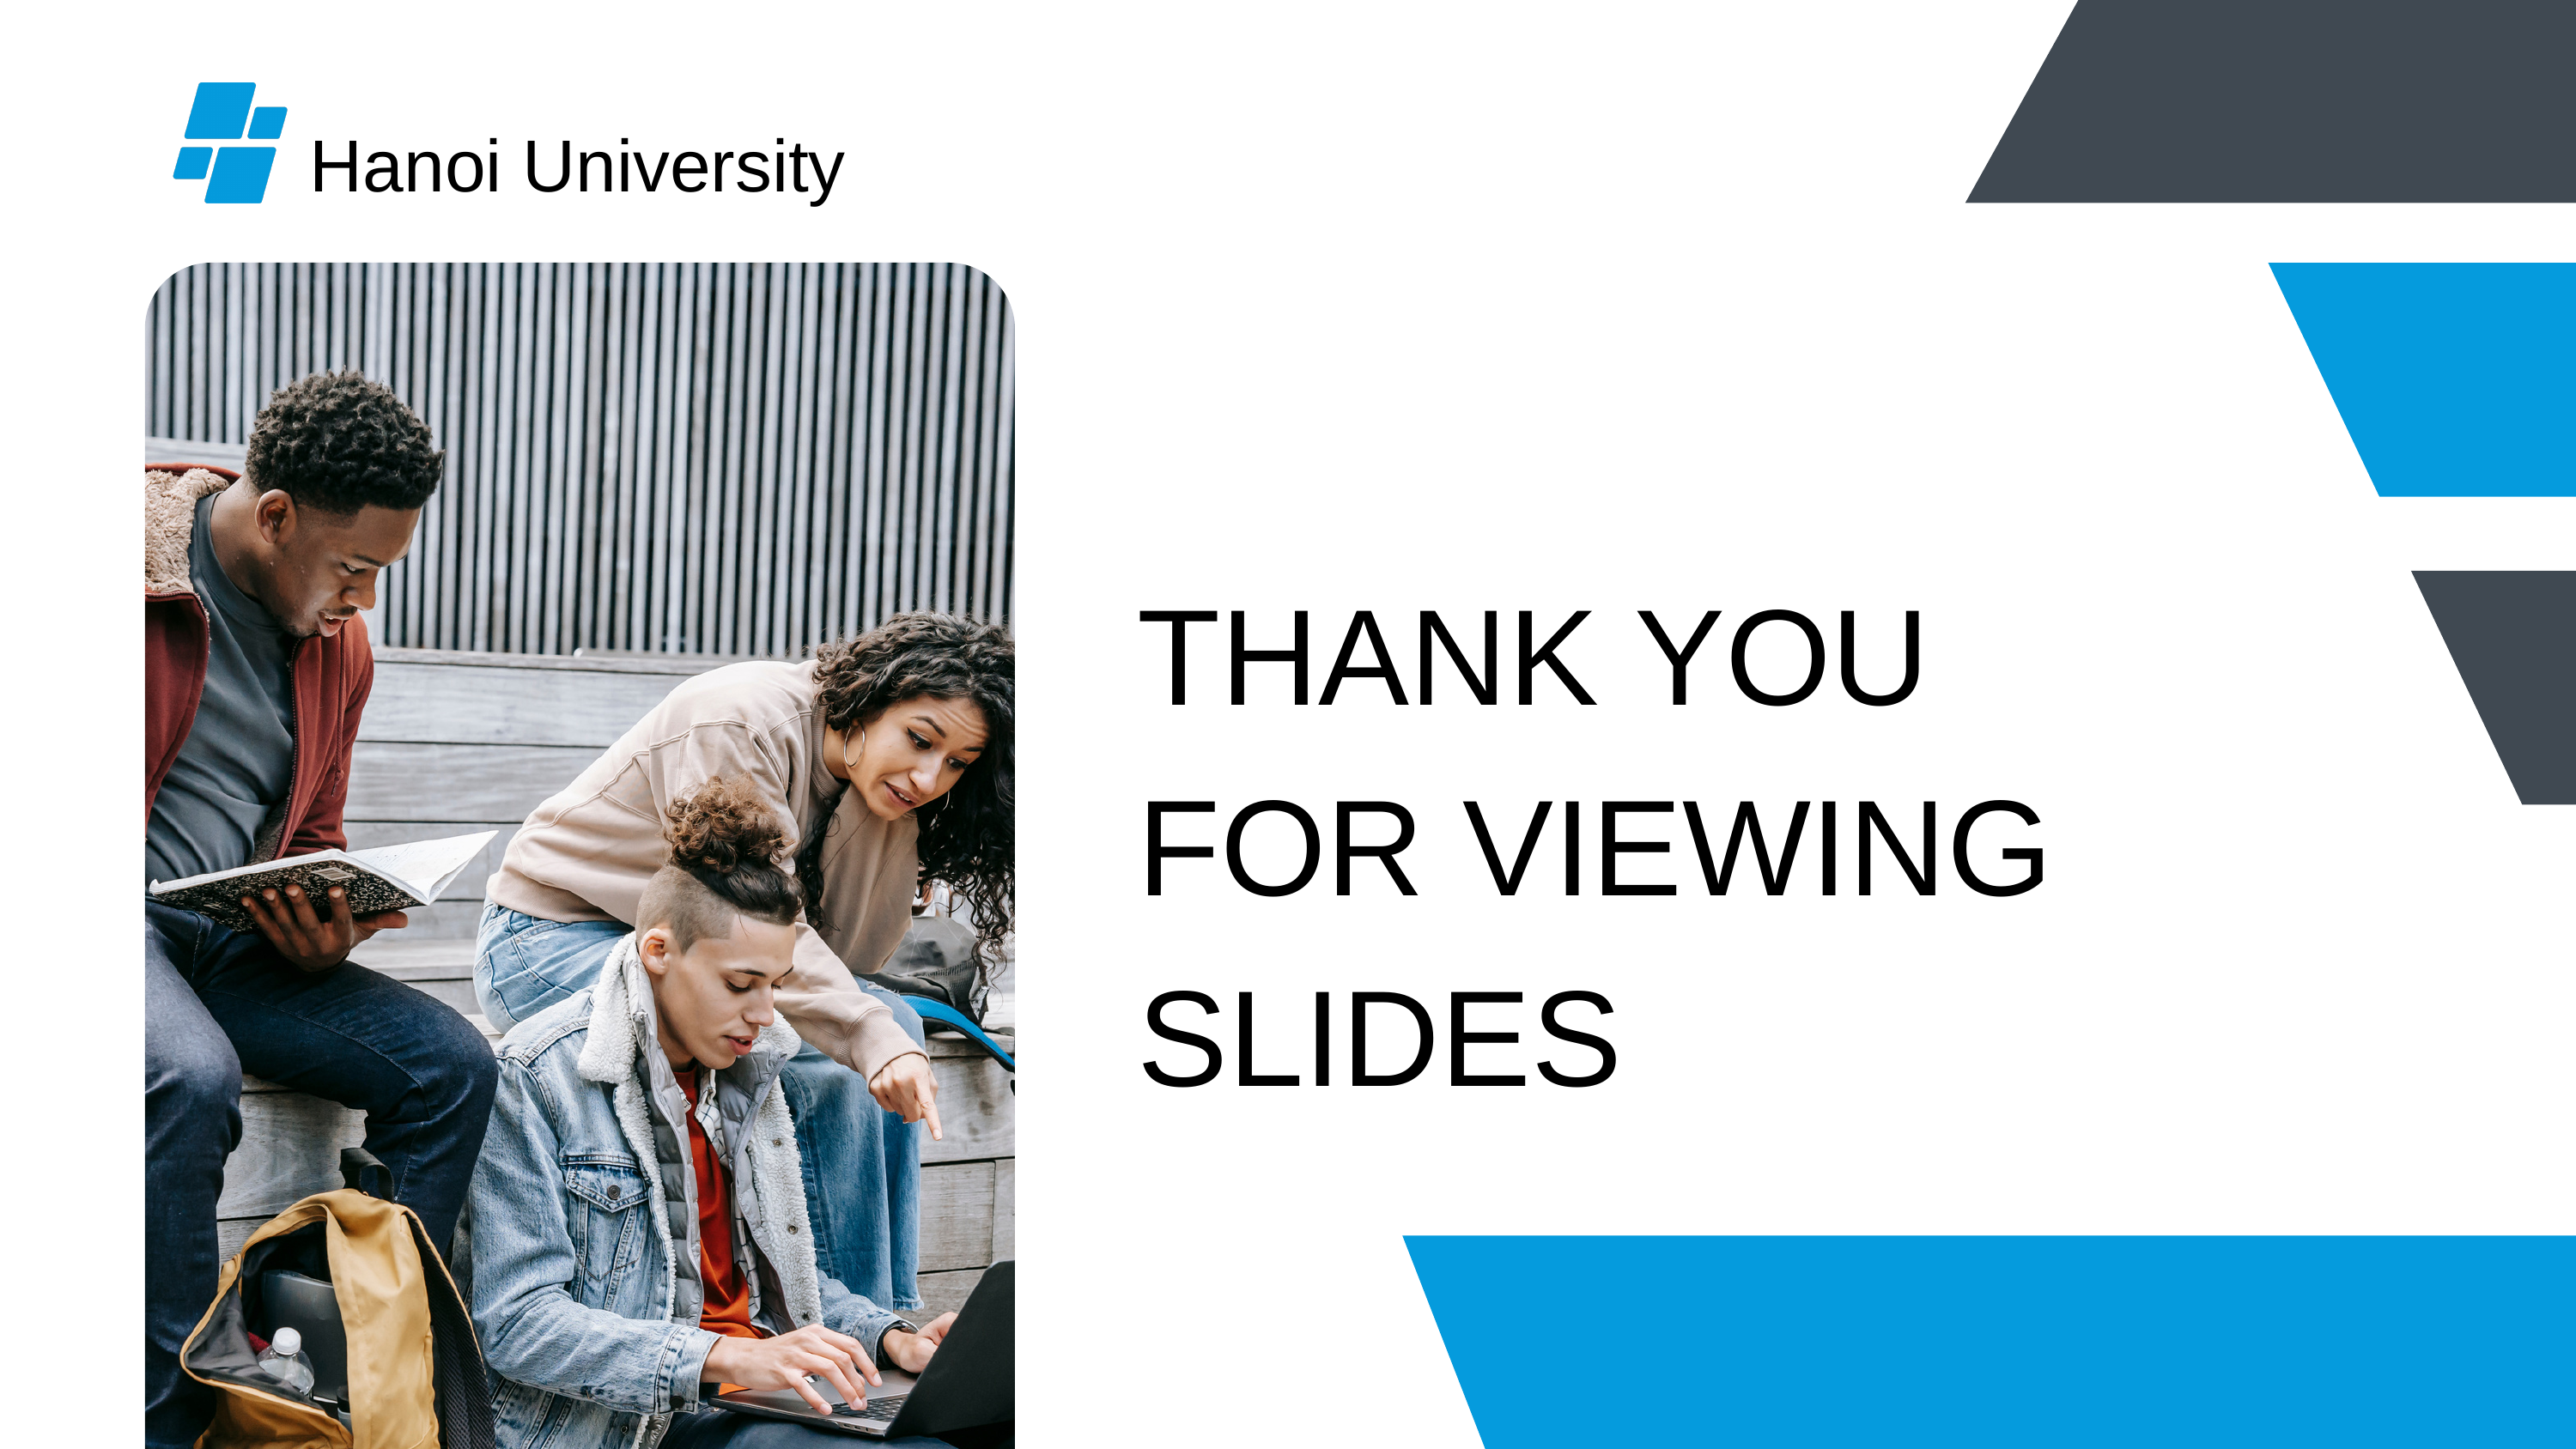

Hanoi University

THANK YOU FOR VIEWING SLIDES